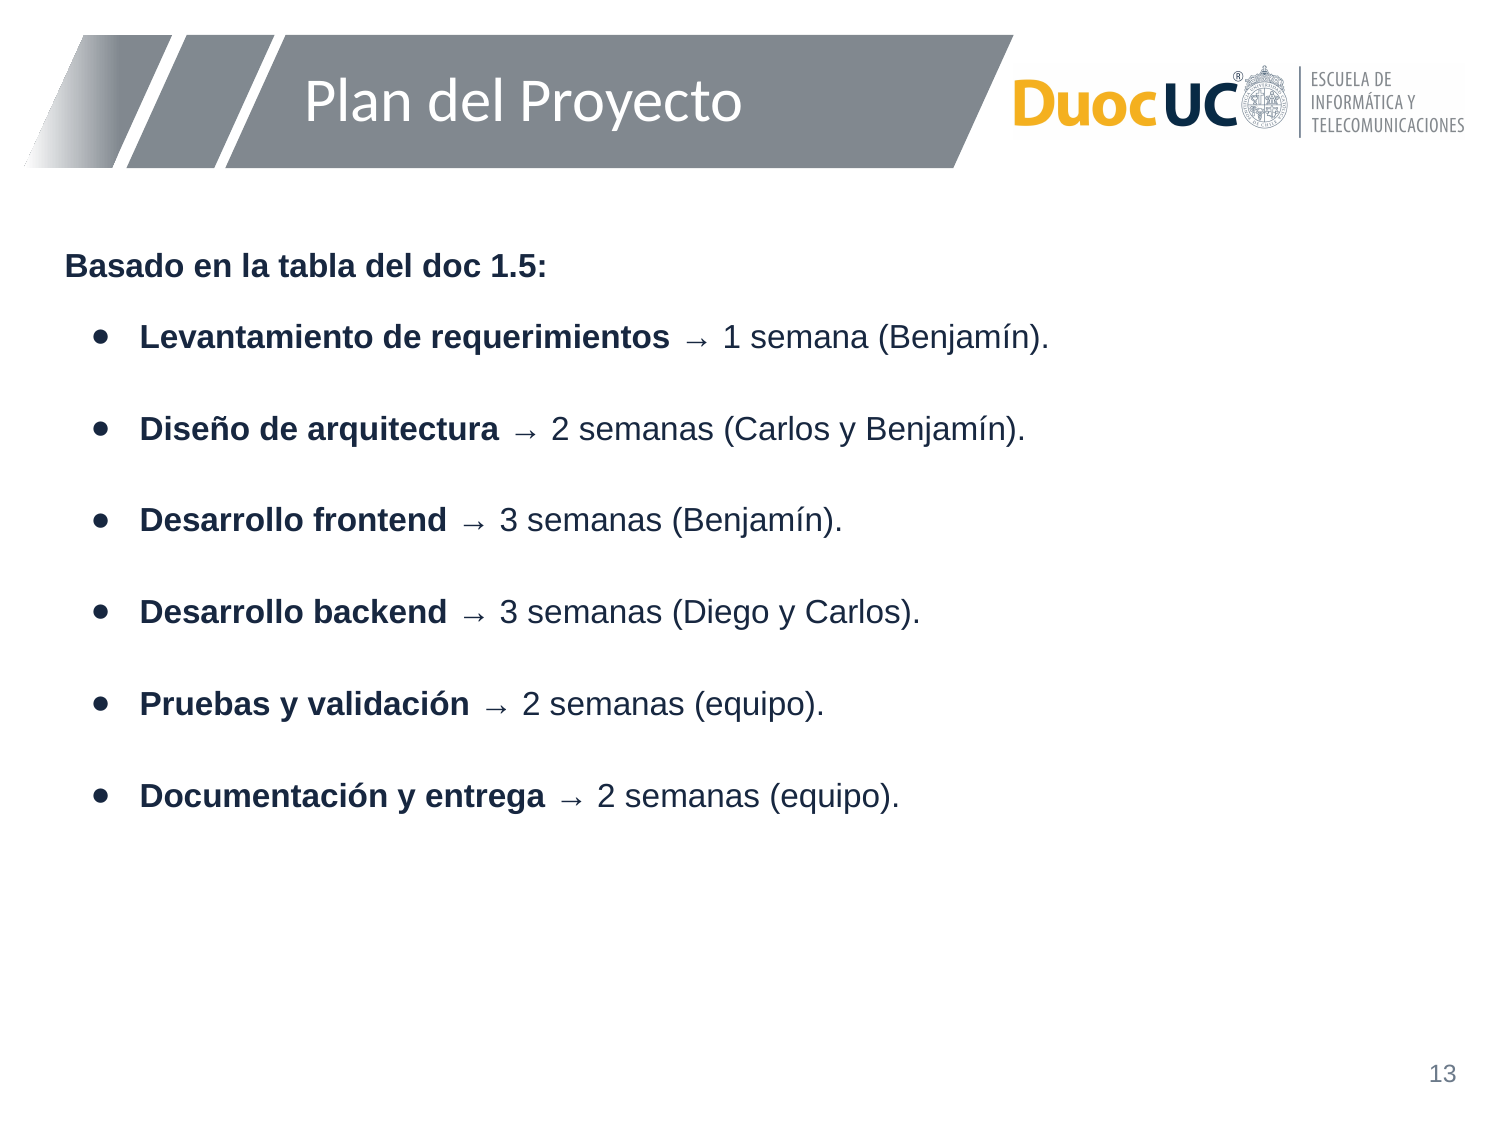

# Plan del Proyecto
Basado en la tabla del doc 1.5:
Levantamiento de requerimientos → 1 semana (Benjamín).
Diseño de arquitectura → 2 semanas (Carlos y Benjamín).
Desarrollo frontend → 3 semanas (Benjamín).
Desarrollo backend → 3 semanas (Diego y Carlos).
Pruebas y validación → 2 semanas (equipo).
Documentación y entrega → 2 semanas (equipo).